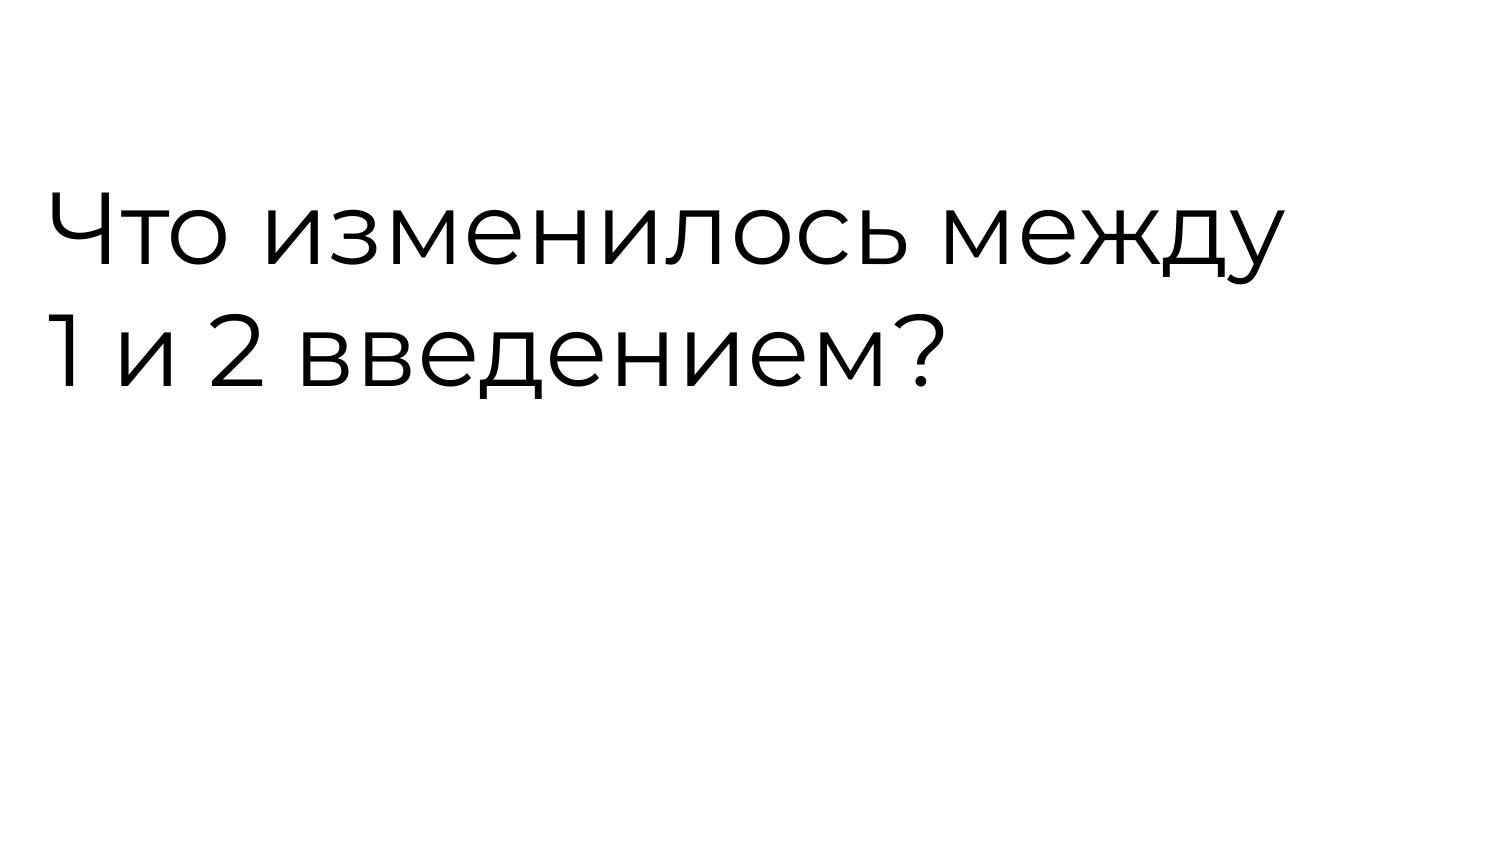

# Что изменилось между
1 и 2 введением?